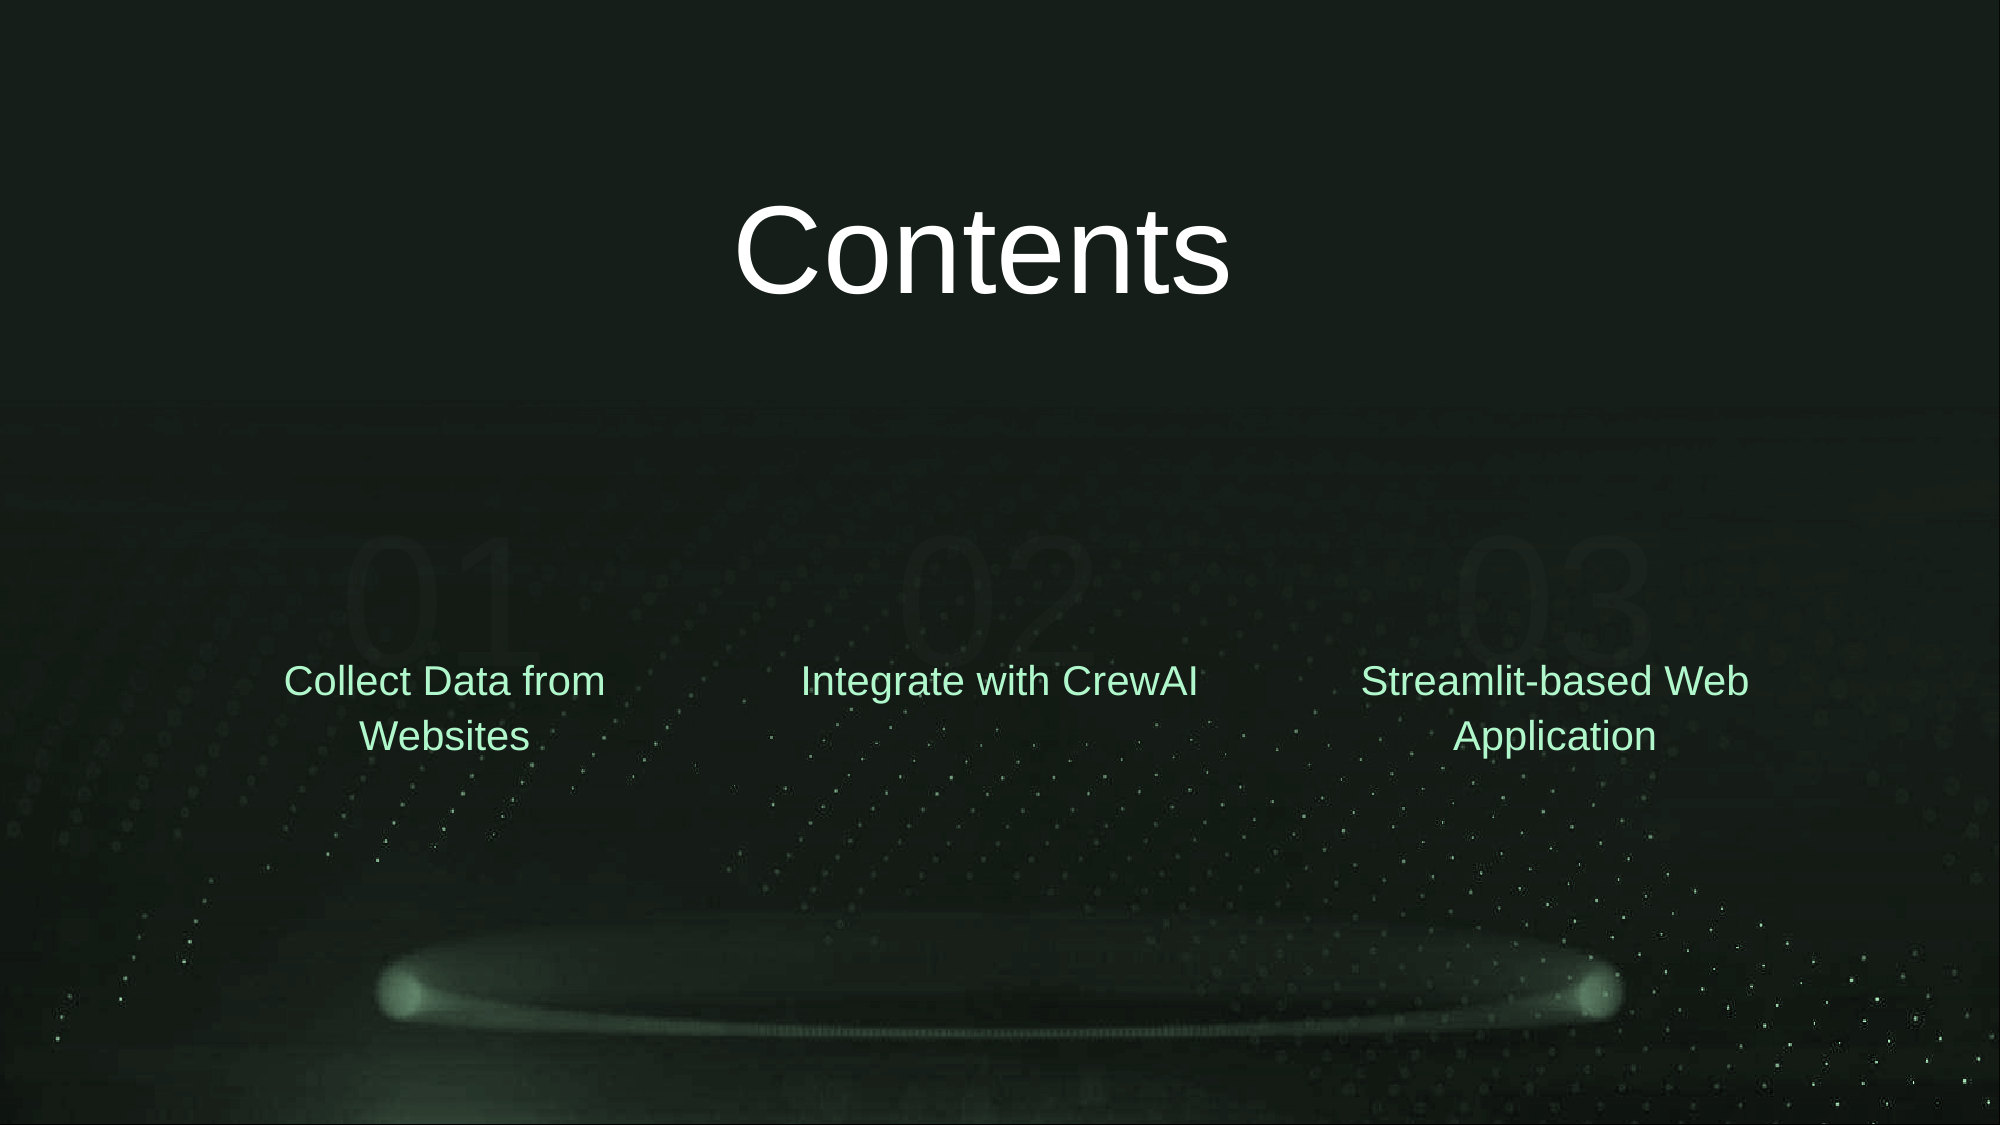

Contents
01
02
03
Collect Data from Websites
Integrate with CrewAI
Streamlit-based Web Application